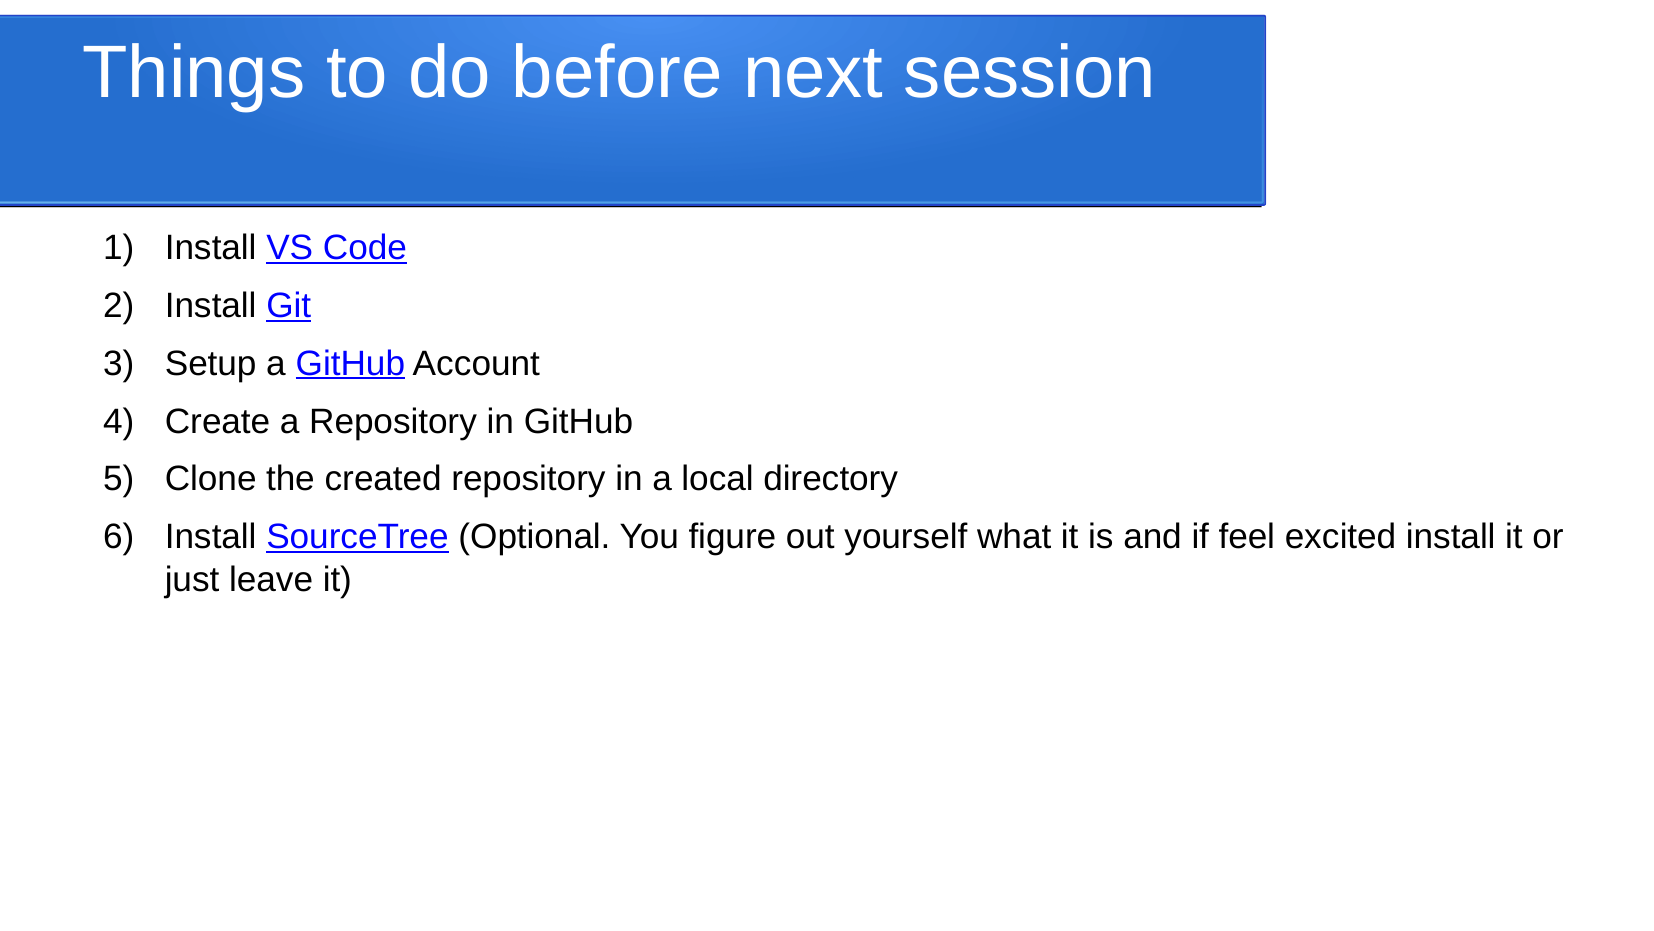

Things to do before next session
Install VS Code
Install Git
Setup a GitHub Account
Create a Repository in GitHub
Clone the created repository in a local directory
Install SourceTree (Optional. You figure out yourself what it is and if feel excited install it or just leave it)